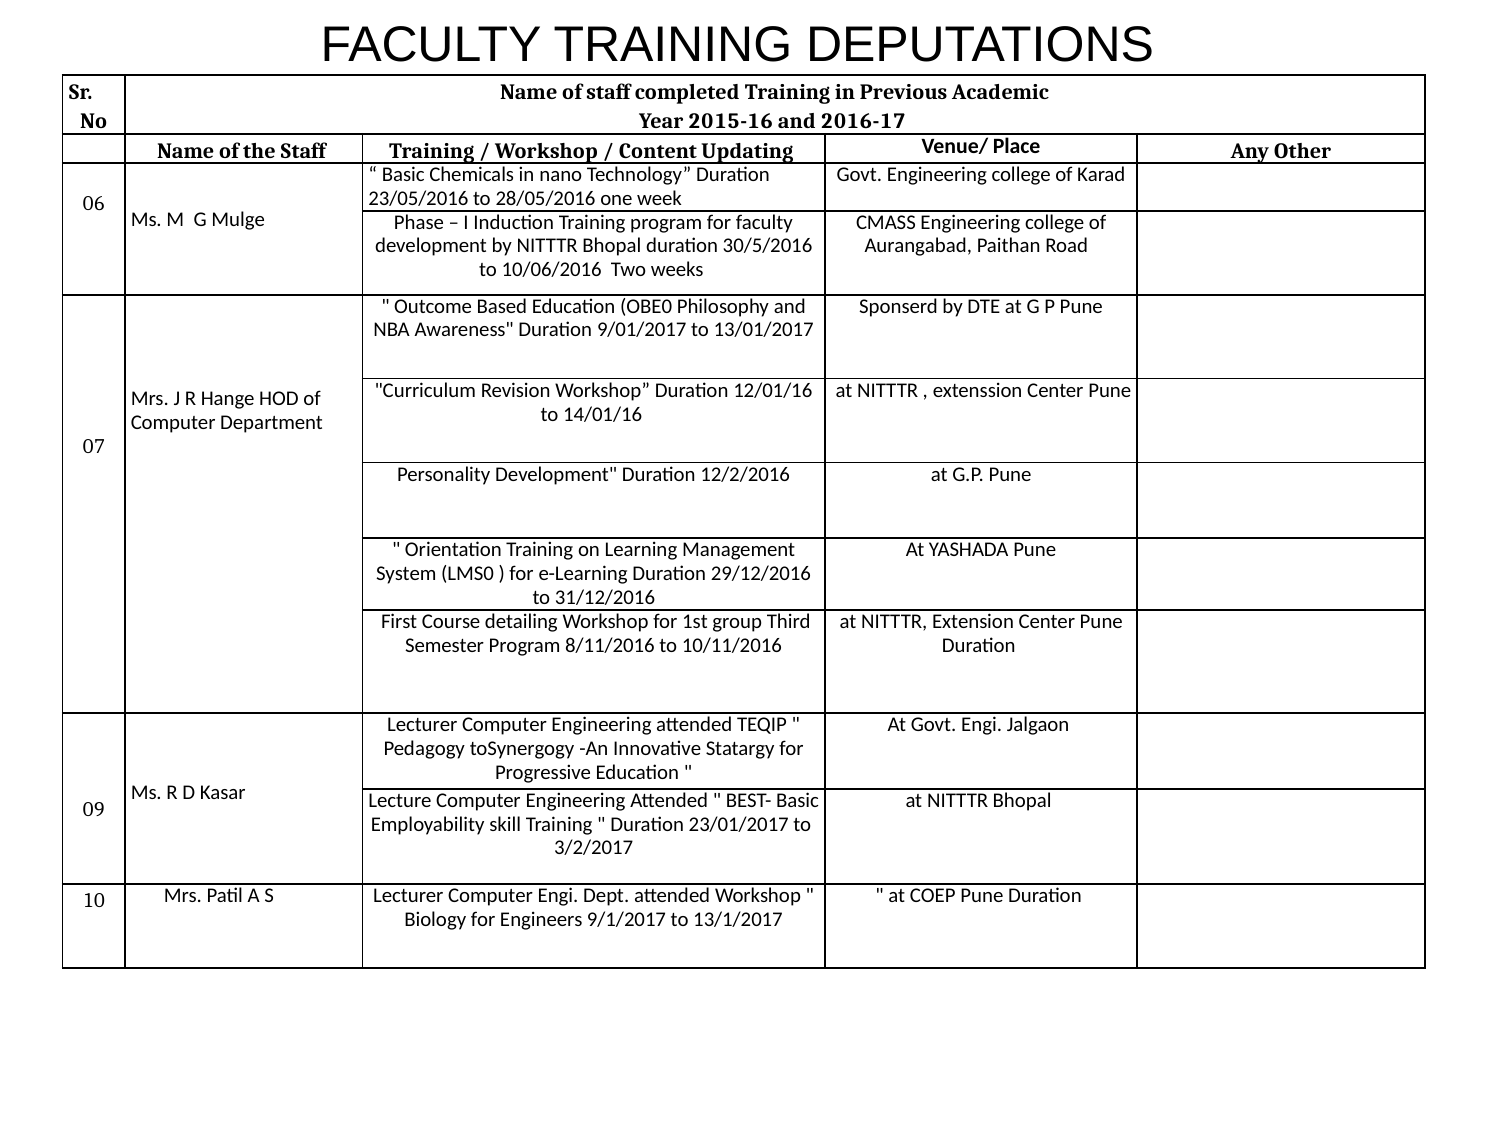

# FACULTY TRAINING DEPUTATIONS
| Sr. No | Name of staff completed Training in Previous Academic Year 2015-16 and 2016-17 |  |  |  |
| --- | --- | --- | --- | --- |
|  | Name of the Staff | Training / Workshop / Content Updating | Venue/ Place | Any Other |
| 06 | Ms. M G Mulge | “ Basic Chemicals in nano Technology” Duration 23/05/2016 to 28/05/2016 one week | Govt. Engineering college of Karad |  |
|  |  | Phase – I Induction Training program for faculty development by NITTTR Bhopal duration 30/5/2016 to 10/06/2016 Two weeks | CMASS Engineering college of Aurangabad, Paithan Road |  |
| 07 | Mrs. J R Hange HOD of Computer Department | " Outcome Based Education (OBE0 Philosophy and NBA Awareness" Duration 9/01/2017 to 13/01/2017 | Sponserd by DTE at G P Pune |  |
|  |  | "Curriculum Revision Workshop” Duration 12/01/16 to 14/01/16 | at NITTTR , extenssion Center Pune |  |
|  |  | Personality Development" Duration 12/2/2016 | at G.P. Pune |  |
|  |  | " Orientation Training on Learning Management System (LMS0 ) for e-Learning Duration 29/12/2016 to 31/12/2016 | At YASHADA Pune |  |
|  |  | First Course detailing Workshop for 1st group Third Semester Program 8/11/2016 to 10/11/2016 | at NITTTR, Extension Center Pune Duration |  |
| 09 | Ms. R D Kasar | Lecturer Computer Engineering attended TEQIP " Pedagogy toSynergogy -An Innovative Statargy for Progressive Education " | At Govt. Engi. Jalgaon |  |
|  |  | Lecture Computer Engineering Attended " BEST- Basic Employability skill Training " Duration 23/01/2017 to 3/2/2017 | at NITTTR Bhopal |  |
| 10 | Mrs. Patil A S | Lecturer Computer Engi. Dept. attended Workshop " Biology for Engineers 9/1/2017 to 13/1/2017 | " at COEP Pune Duration |  |